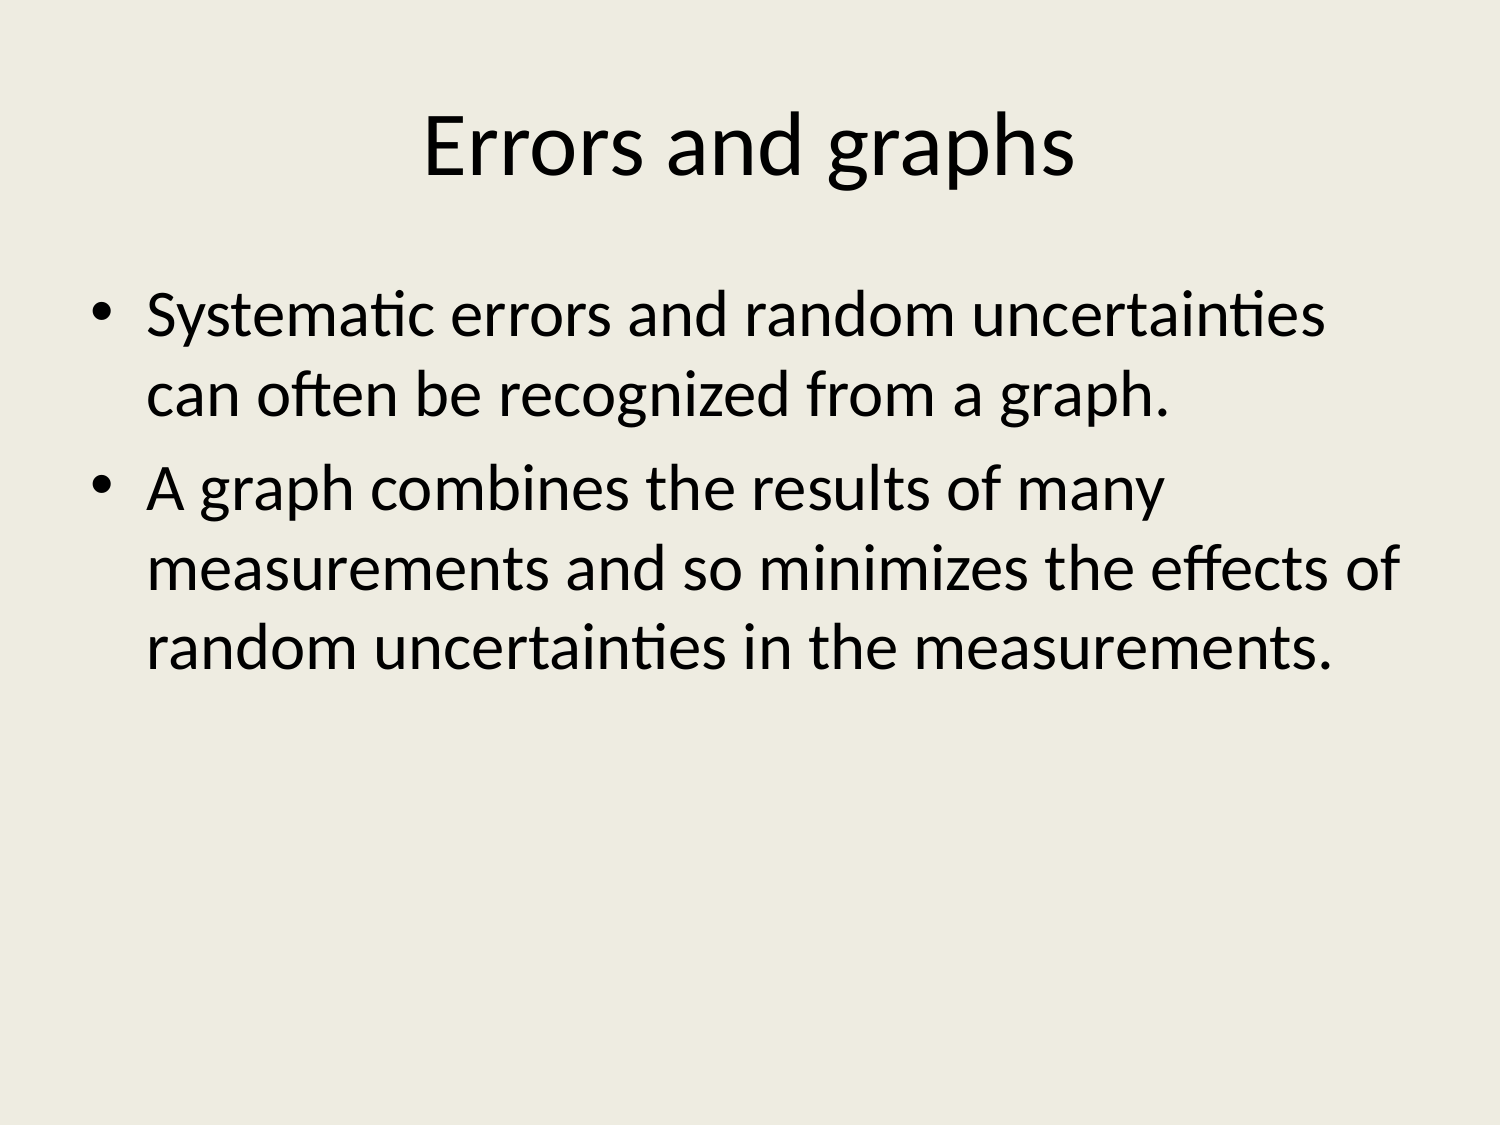

# Errors and graphs
Systematic errors and random uncertainties can often be recognized from a graph.
A graph combines the results of many measurements and so minimizes the effects of random uncertainties in the measurements.